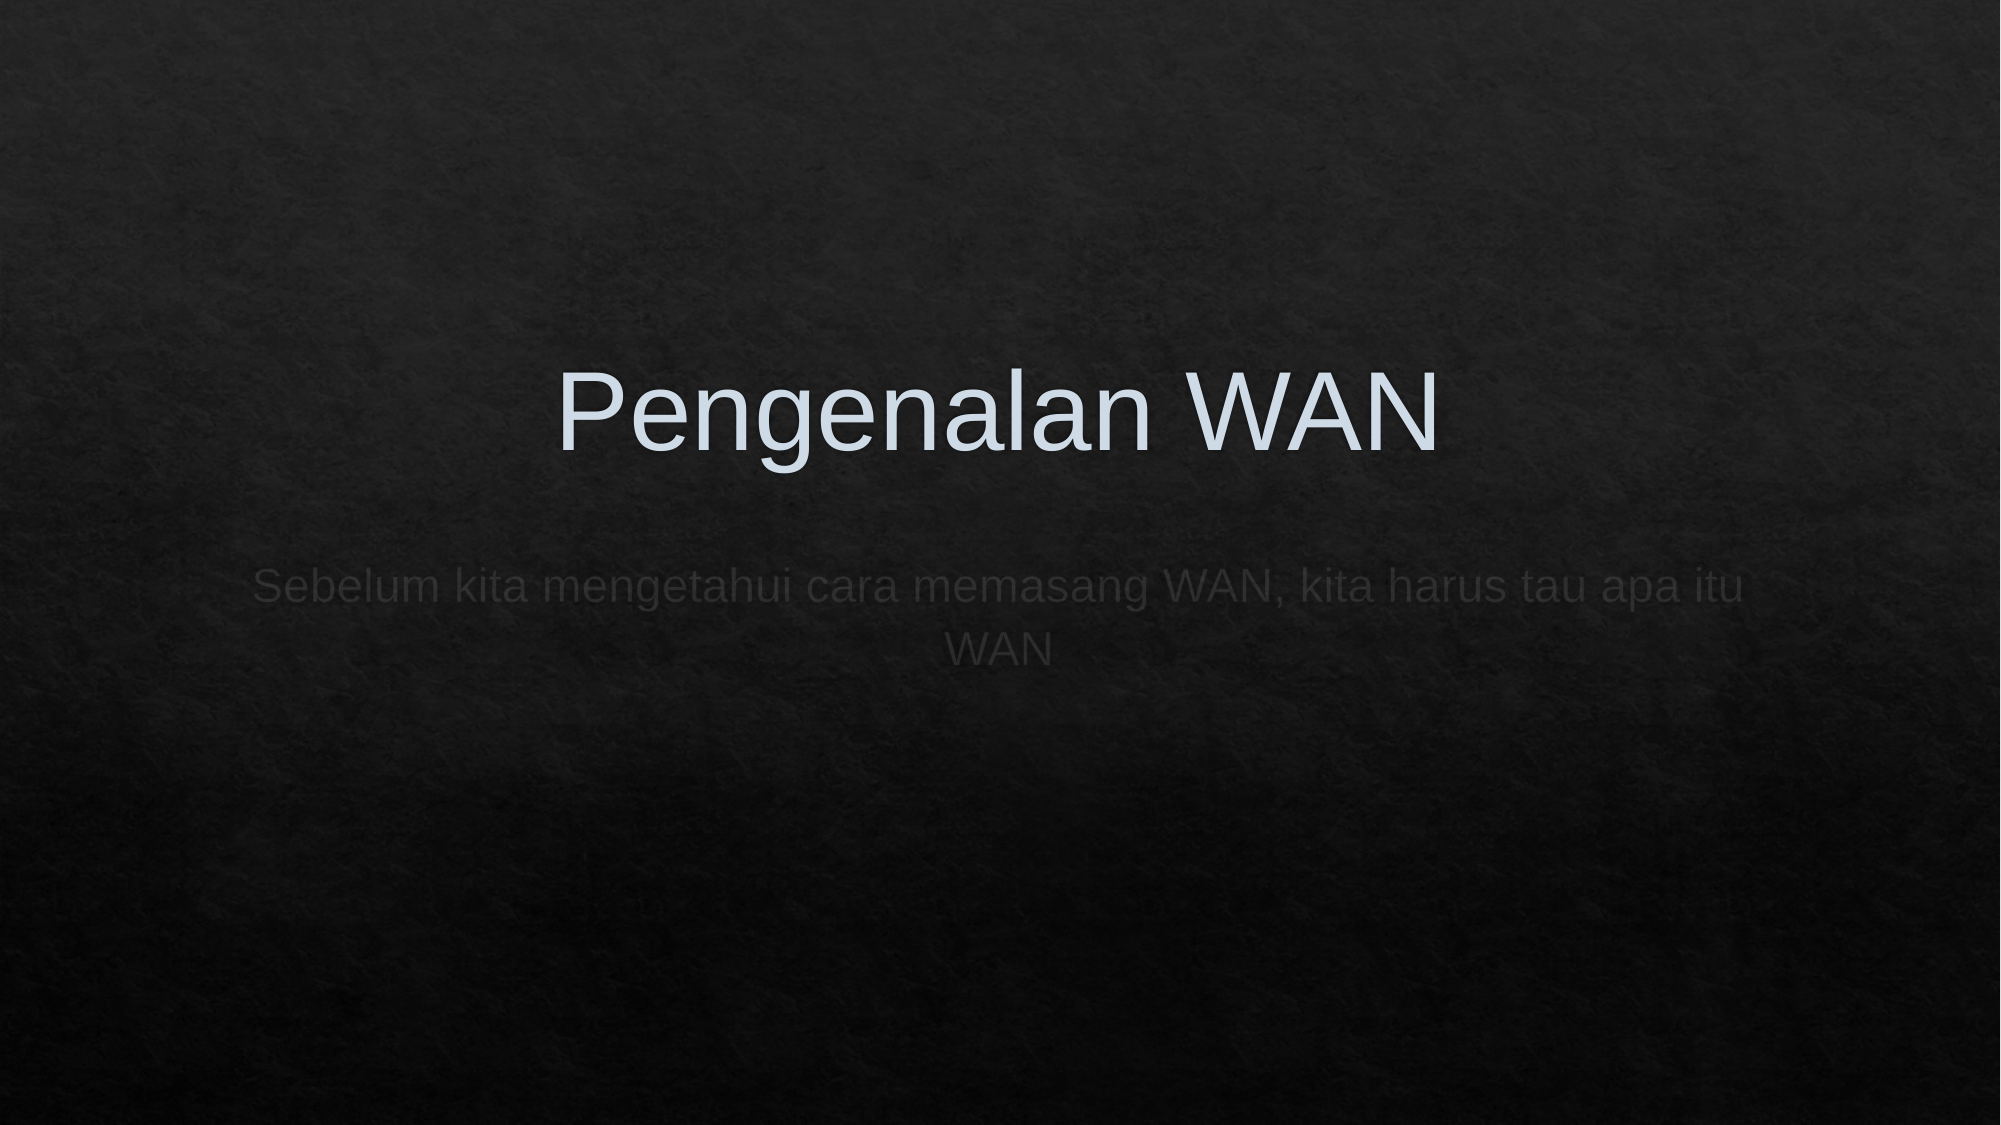

# Pengenalan WAN
Sebelum kita mengetahui cara memasang WAN, kita harus tau apa itu WAN